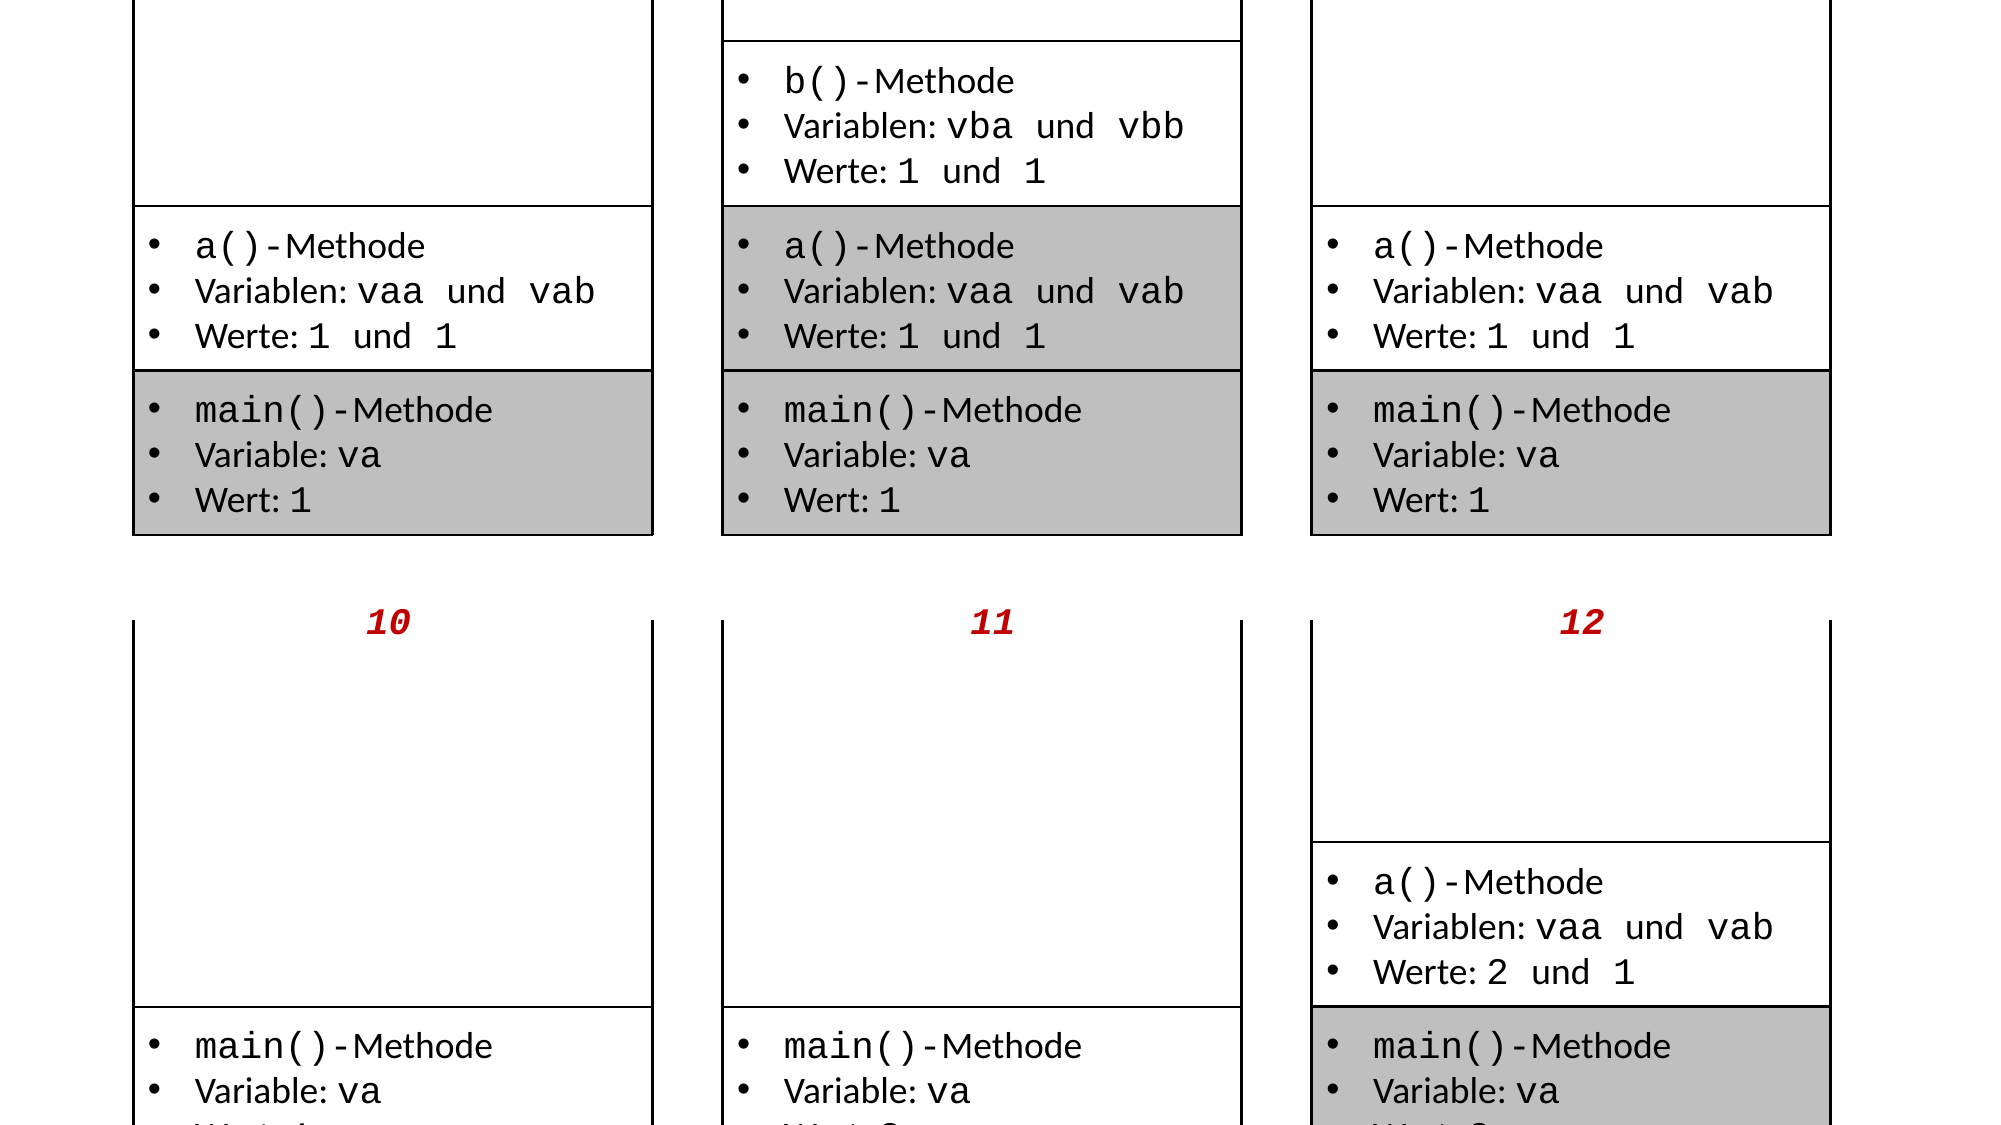

7
8
9
b()-Methode
Variablen: vba und vbb
Werte: 1 und 1
a()-Methode
Variablen: vaa und vab
Werte: 1 und 1
a()-Methode
Variablen: vaa und vab
Werte: 1 und 1
a()-Methode
Variablen: vaa und vab
Werte: 1 und 1
main()-Methode
Variable: va
Wert: 1
main()-Methode
Variable: va
Wert: 1
main()-Methode
Variable: va
Wert: 1
10
11
12
a()-Methode
Variablen: vaa und vab
Werte: 2 und 1
main()-Methode
Variable: va
Wert: 1
main()-Methode
Variable: va
Wert: 2
main()-Methode
Variable: va
Wert: 0
main()-Methode
Variable: va
Wert: 2